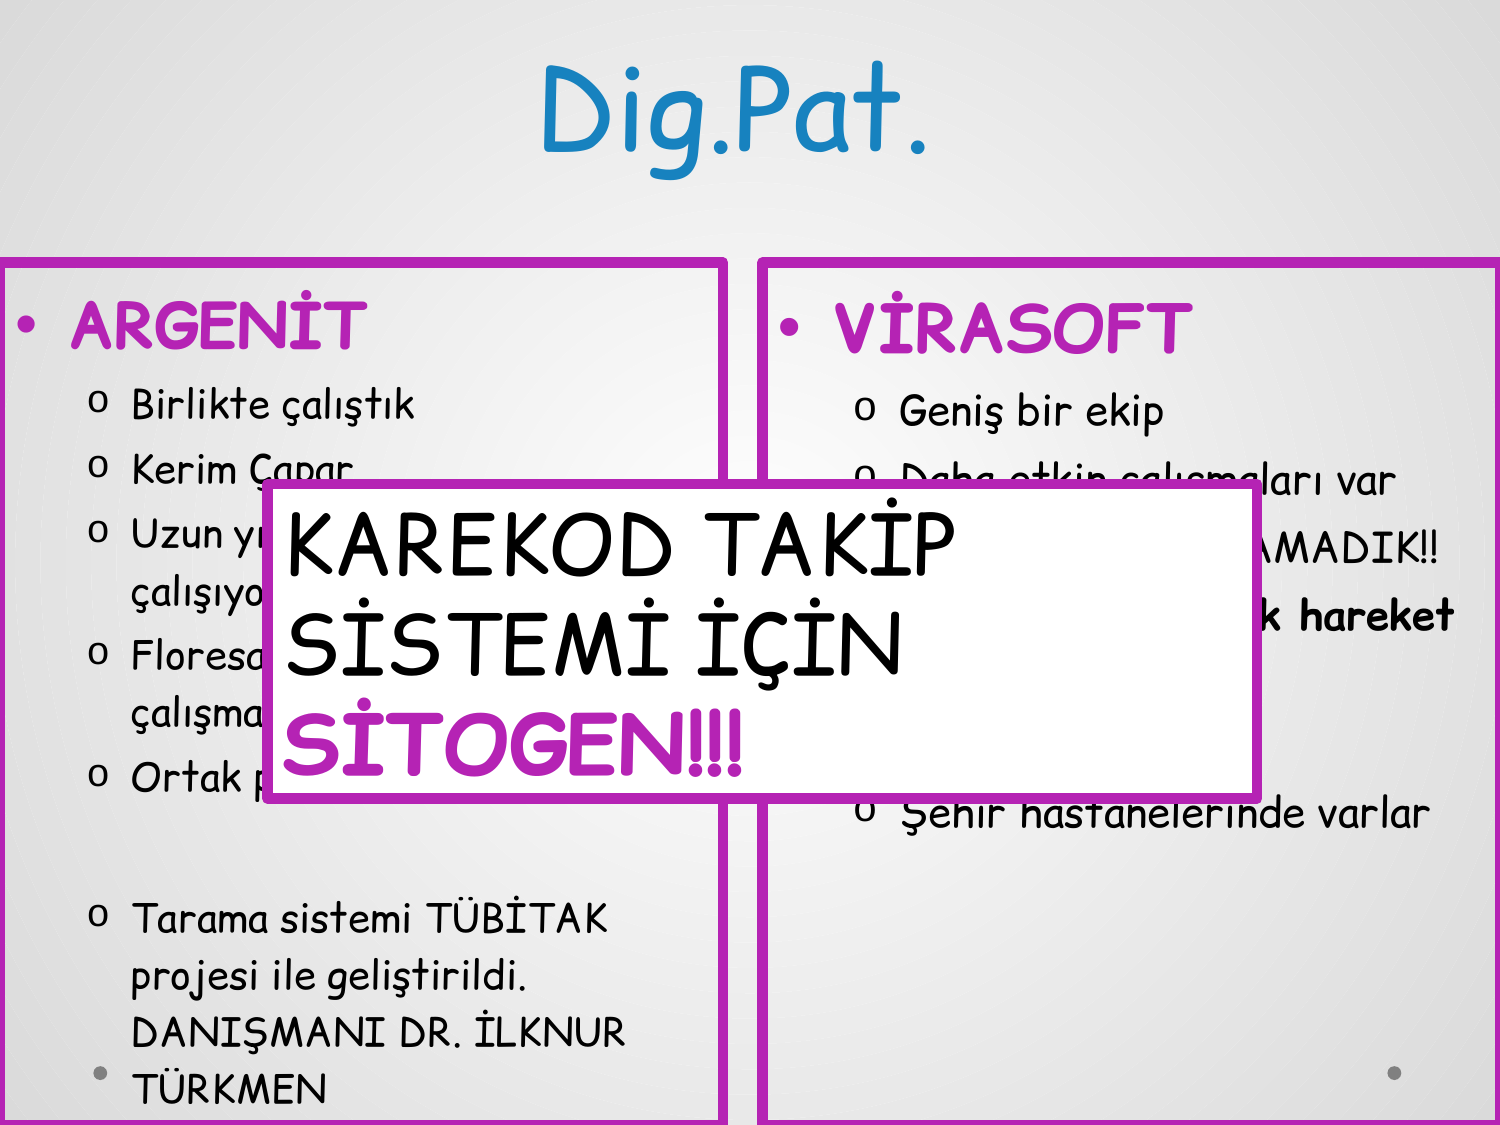

# Dig.Pat.
ARGENİT
Birlikte çalıştık
Kerim Çapar
Uzun yıllardır görüntü işleme çalışıyorlar
Floresan ve genetik ağırlıklı çalışmaları mevcut
Ortak projelerimiz var

Tarama sistemi TÜBİTAK projesi ile geliştirildi. DANIŞMANI DR. İLKNUR TÜRKMEN
VİRASOFT
Geniş bir ekip
Daha etkin çalışmaları var
BİRLİKTE ÇALIŞAMADIK!!
Acıbadem ile ortak hareket ediyorlar
Bakanlık destekli
Şehir hastanelerinde varlar

KAREKOD TAKİP SİSTEMİ İÇİN SİTOGEN!!!